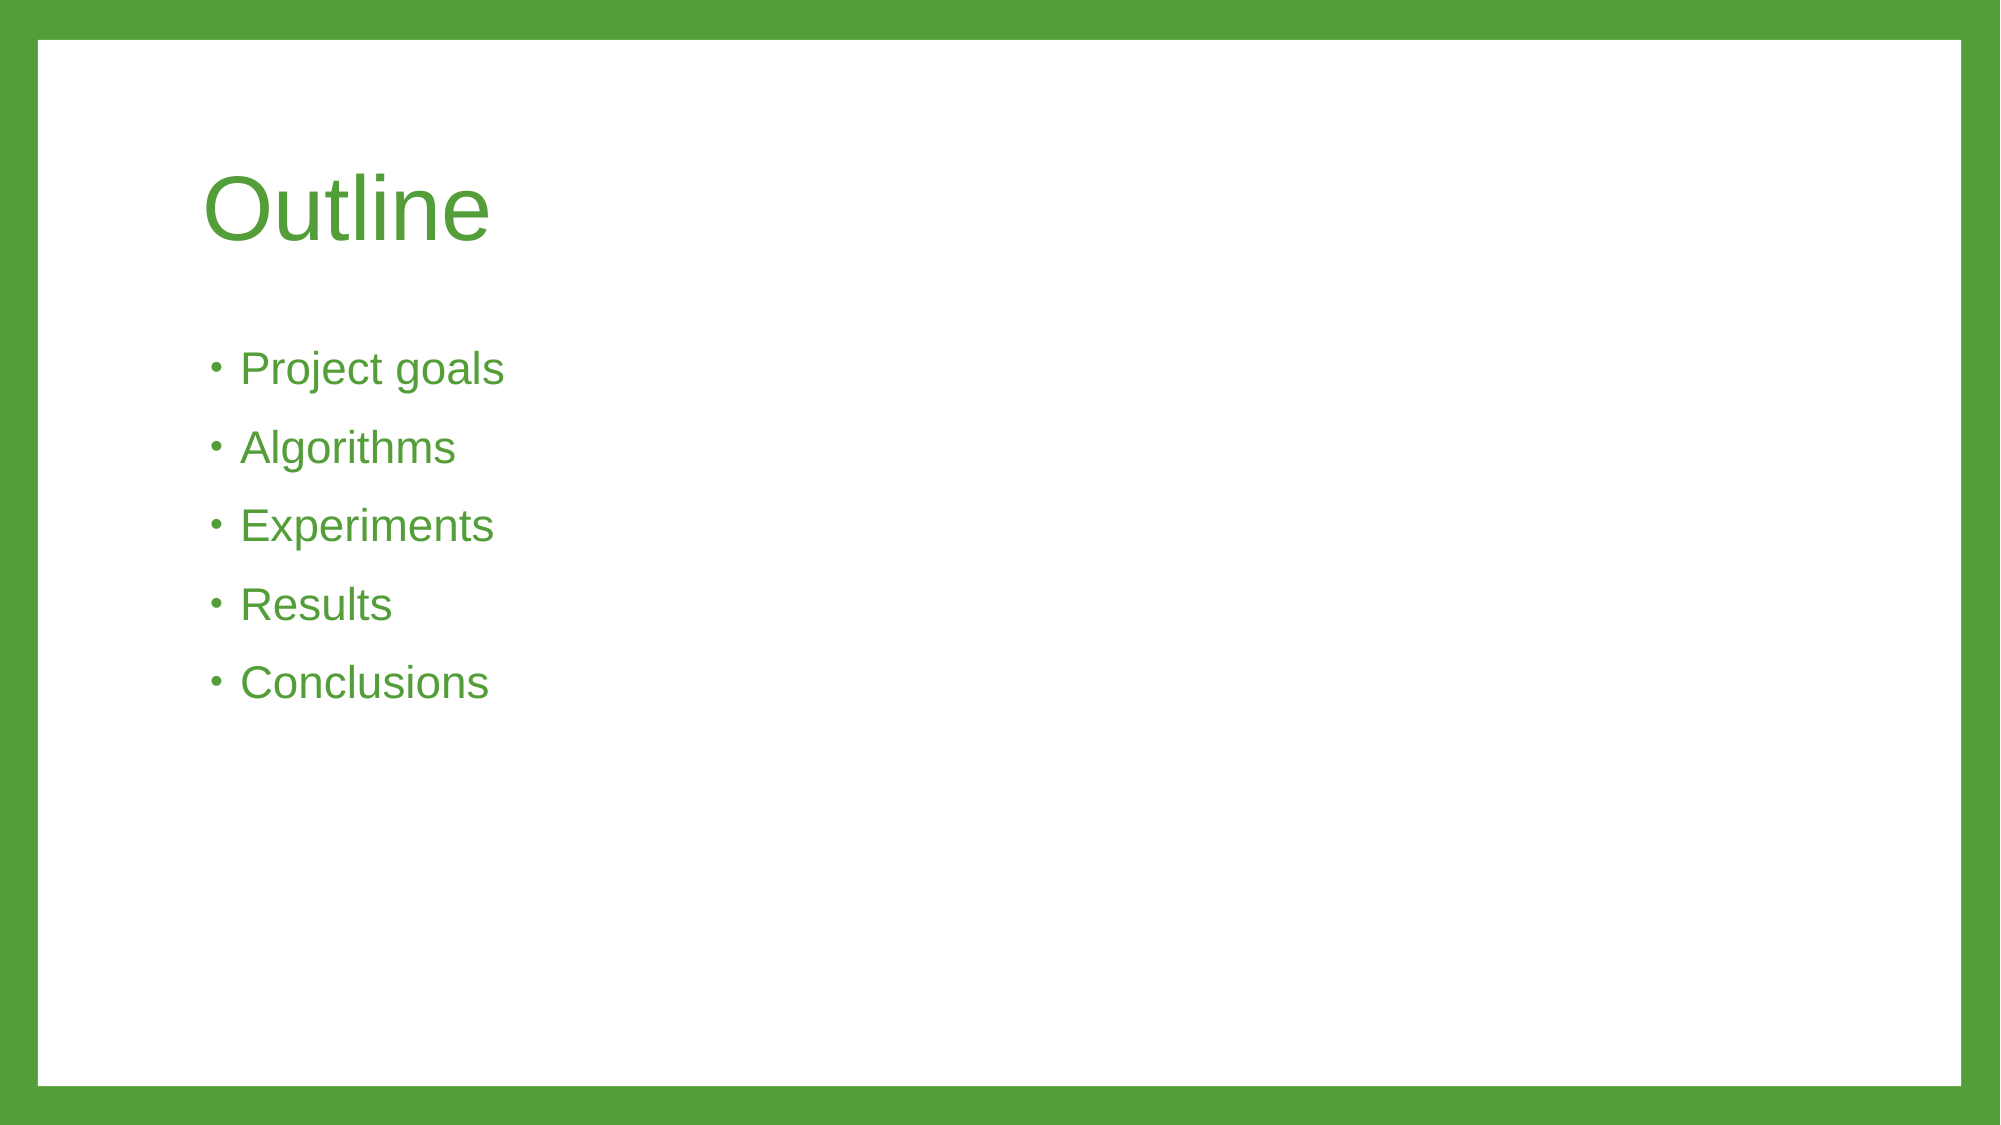

# Outline
Project goals
Algorithms
Experiments
Results
Conclusions